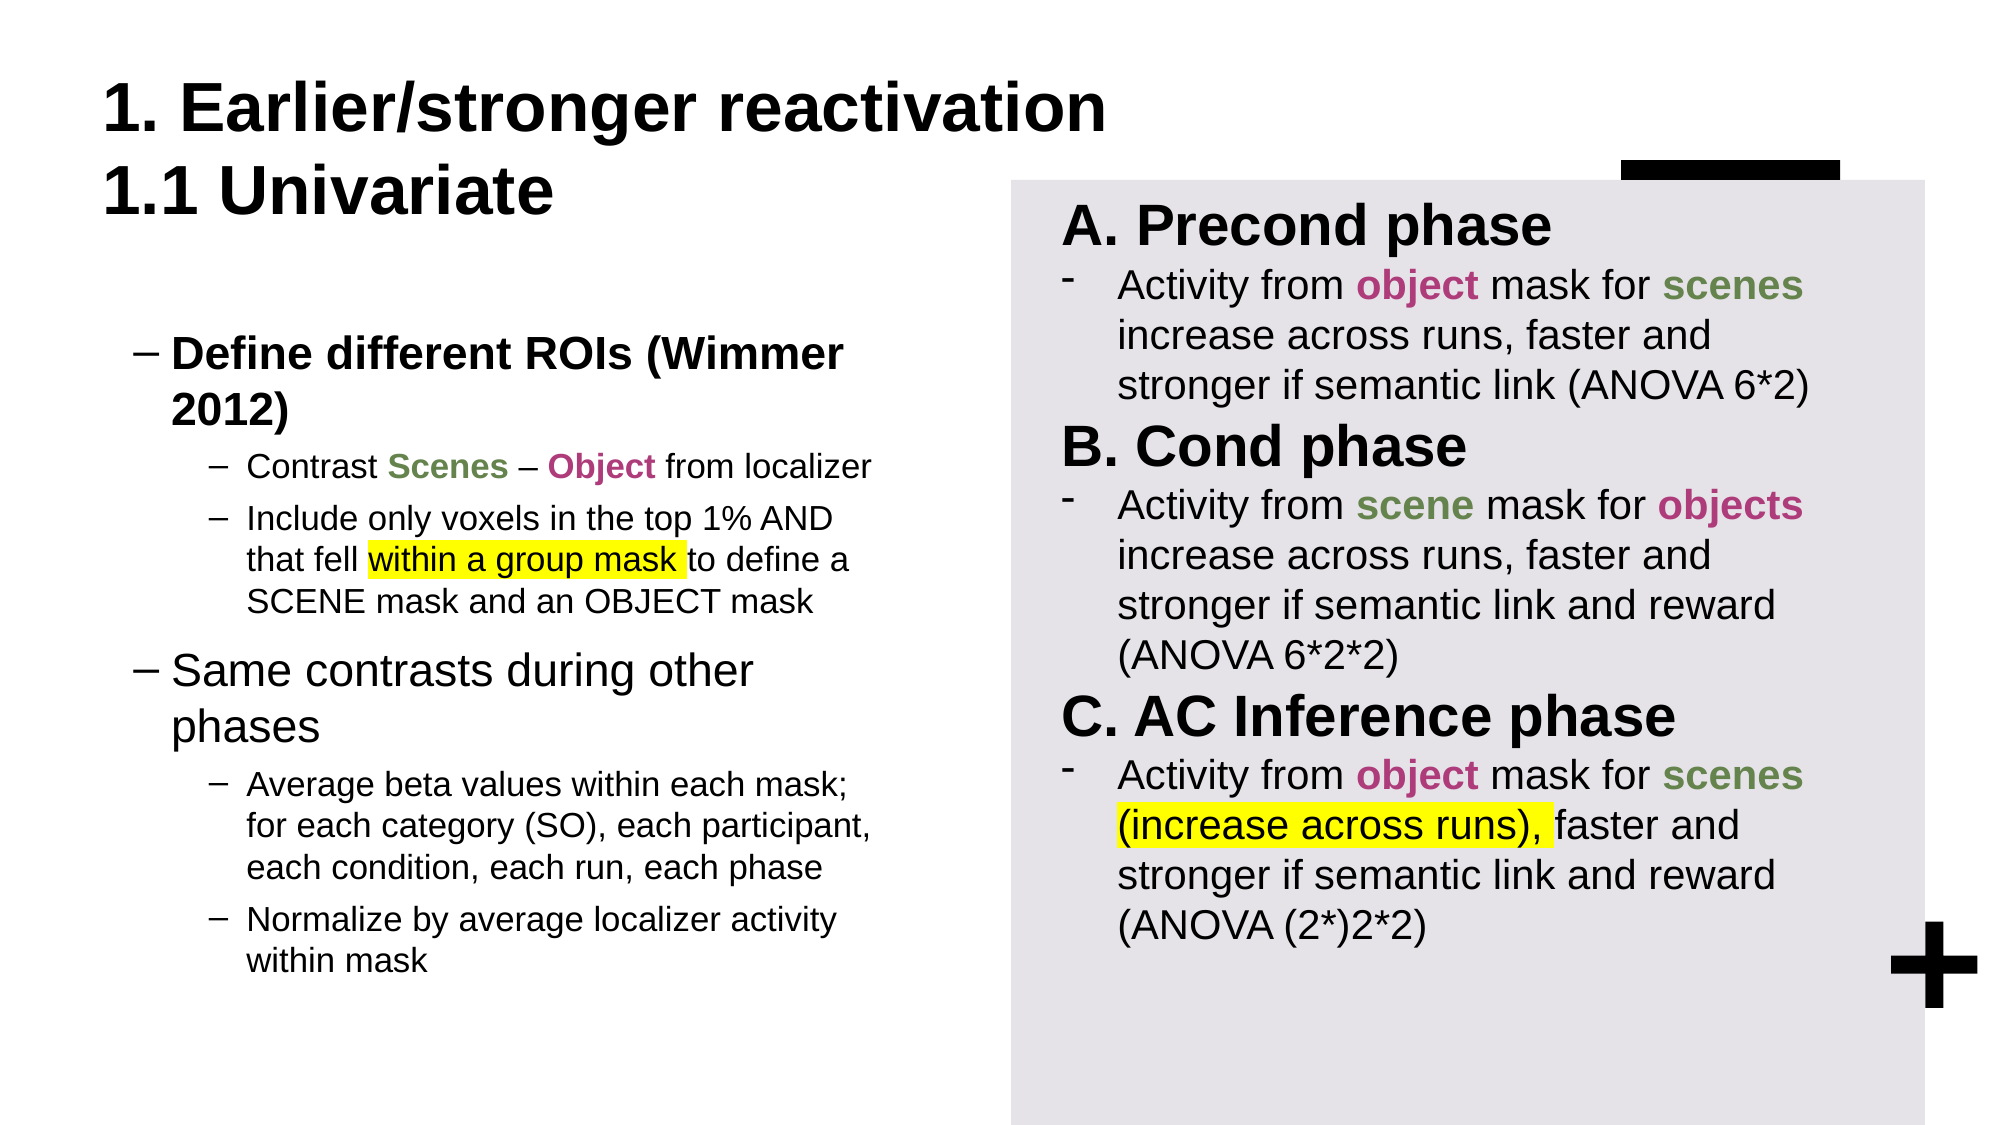

# 1. Earlier/stronger reactivation 1.1 Univariate
Precond phase
Activity from object mask for scenes increase across runs, faster and stronger if semantic link (ANOVA 6*2)
B. Cond phase
Activity from scene mask for objects increase across runs, faster and stronger if semantic link and reward (ANOVA 6*2*2)
C. AC Inference phase
Activity from object mask for scenes (increase across runs), faster and stronger if semantic link and reward (ANOVA (2*)2*2)

Define different ROIs (Wimmer 2012)
Contrast Scenes – Object from localizer
Include only voxels in the top 1% AND that fell within a group mask to define a SCENE mask and an OBJECT mask
Same contrasts during other phases
Average beta values within each mask; for each category (SO), each participant, each condition, each run, each phase
Normalize by average localizer activity within mask